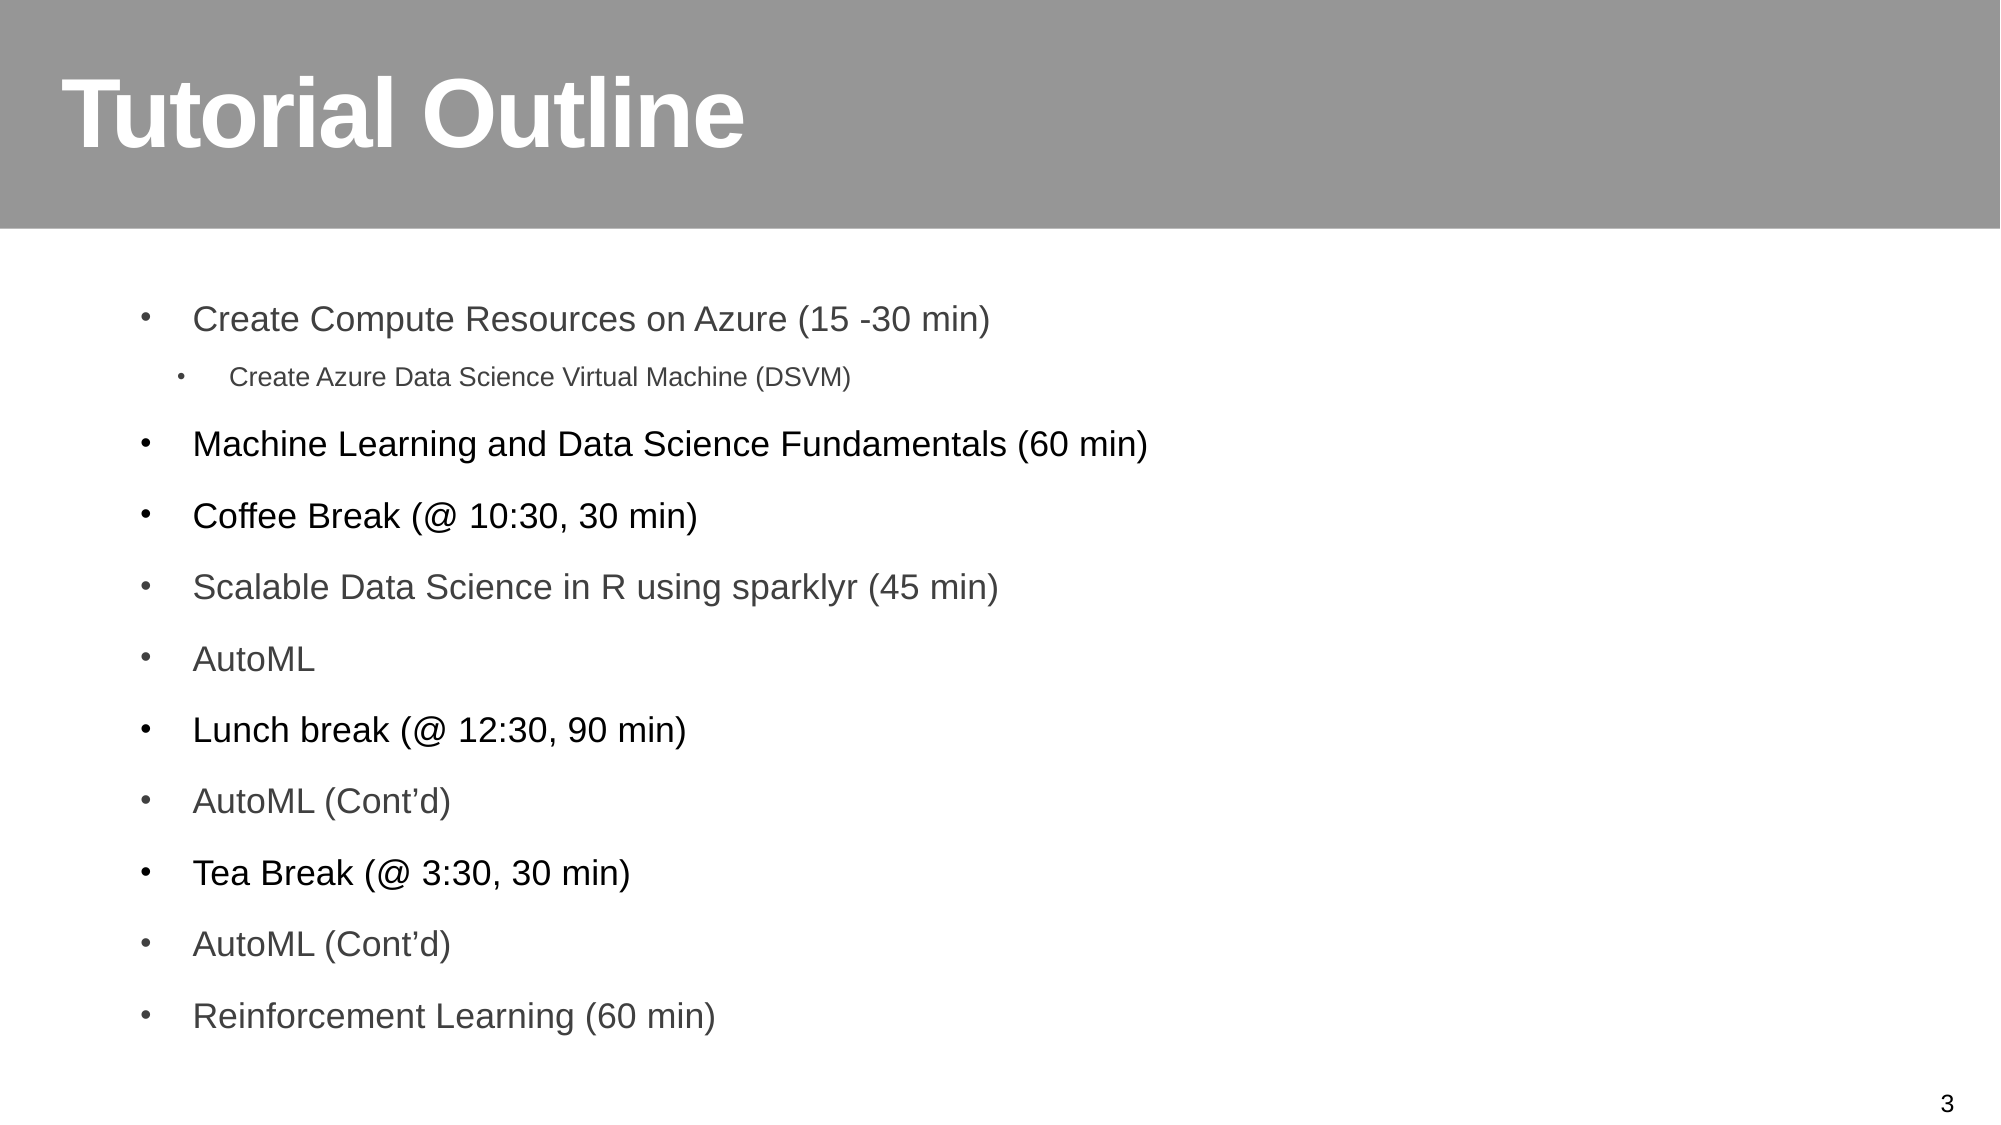

Tutorial Outline
Create Compute Resources on Azure (15 -30 min)
Create Azure Data Science Virtual Machine (DSVM)
Machine Learning and Data Science Fundamentals (60 min)
Coffee Break (@ 10:30, 30 min)
Scalable Data Science in R using sparklyr (45 min)
AutoML
Lunch break (@ 12:30, 90 min)
AutoML (Cont’d)
Tea Break (@ 3:30, 30 min)
AutoML (Cont’d)
Reinforcement Learning (60 min)

3